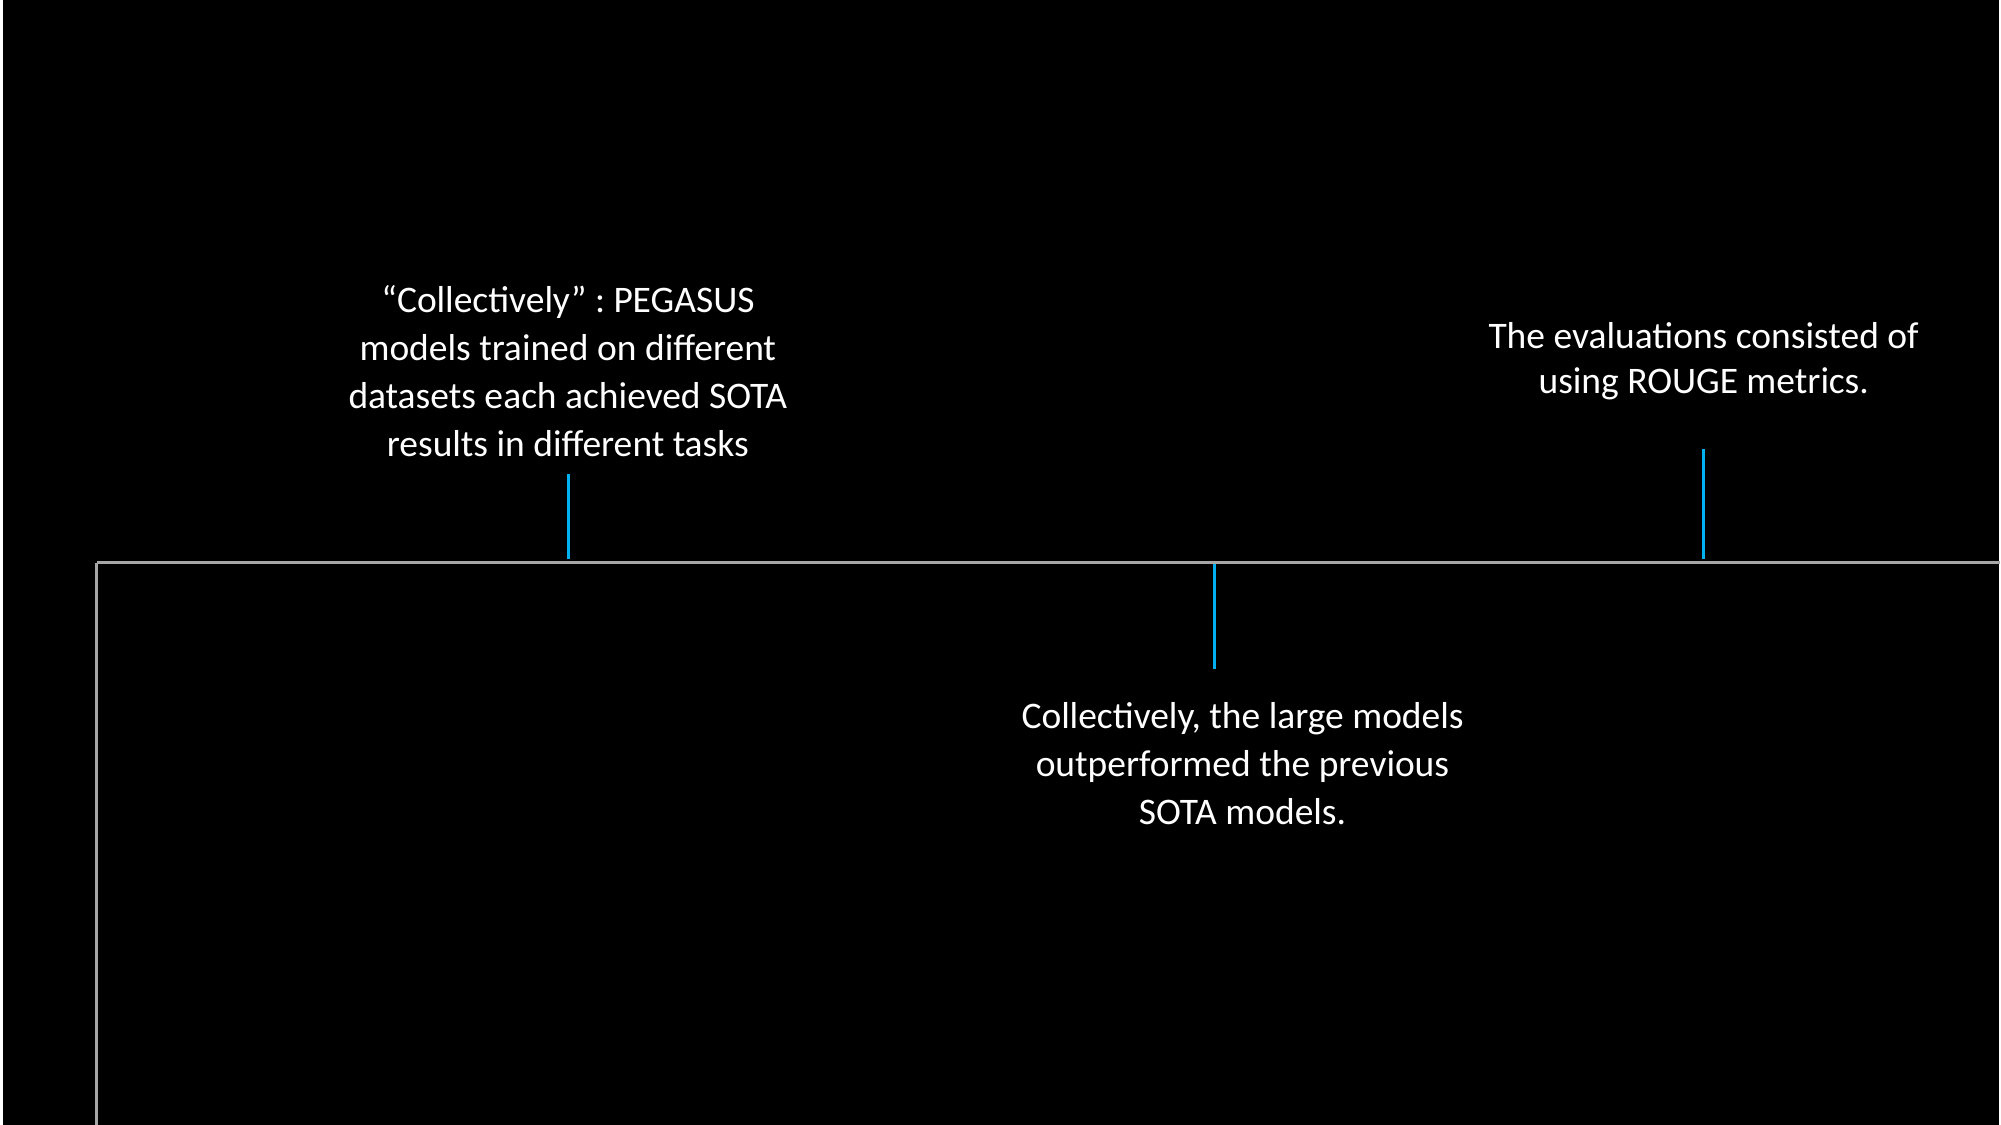

“Collectively” : PEGASUS models trained on different datasets each achieved SOTA results in different tasks
The evaluations consisted of using ROUGE metrics.
Collectively, the large models outperformed the previous SOTA models.